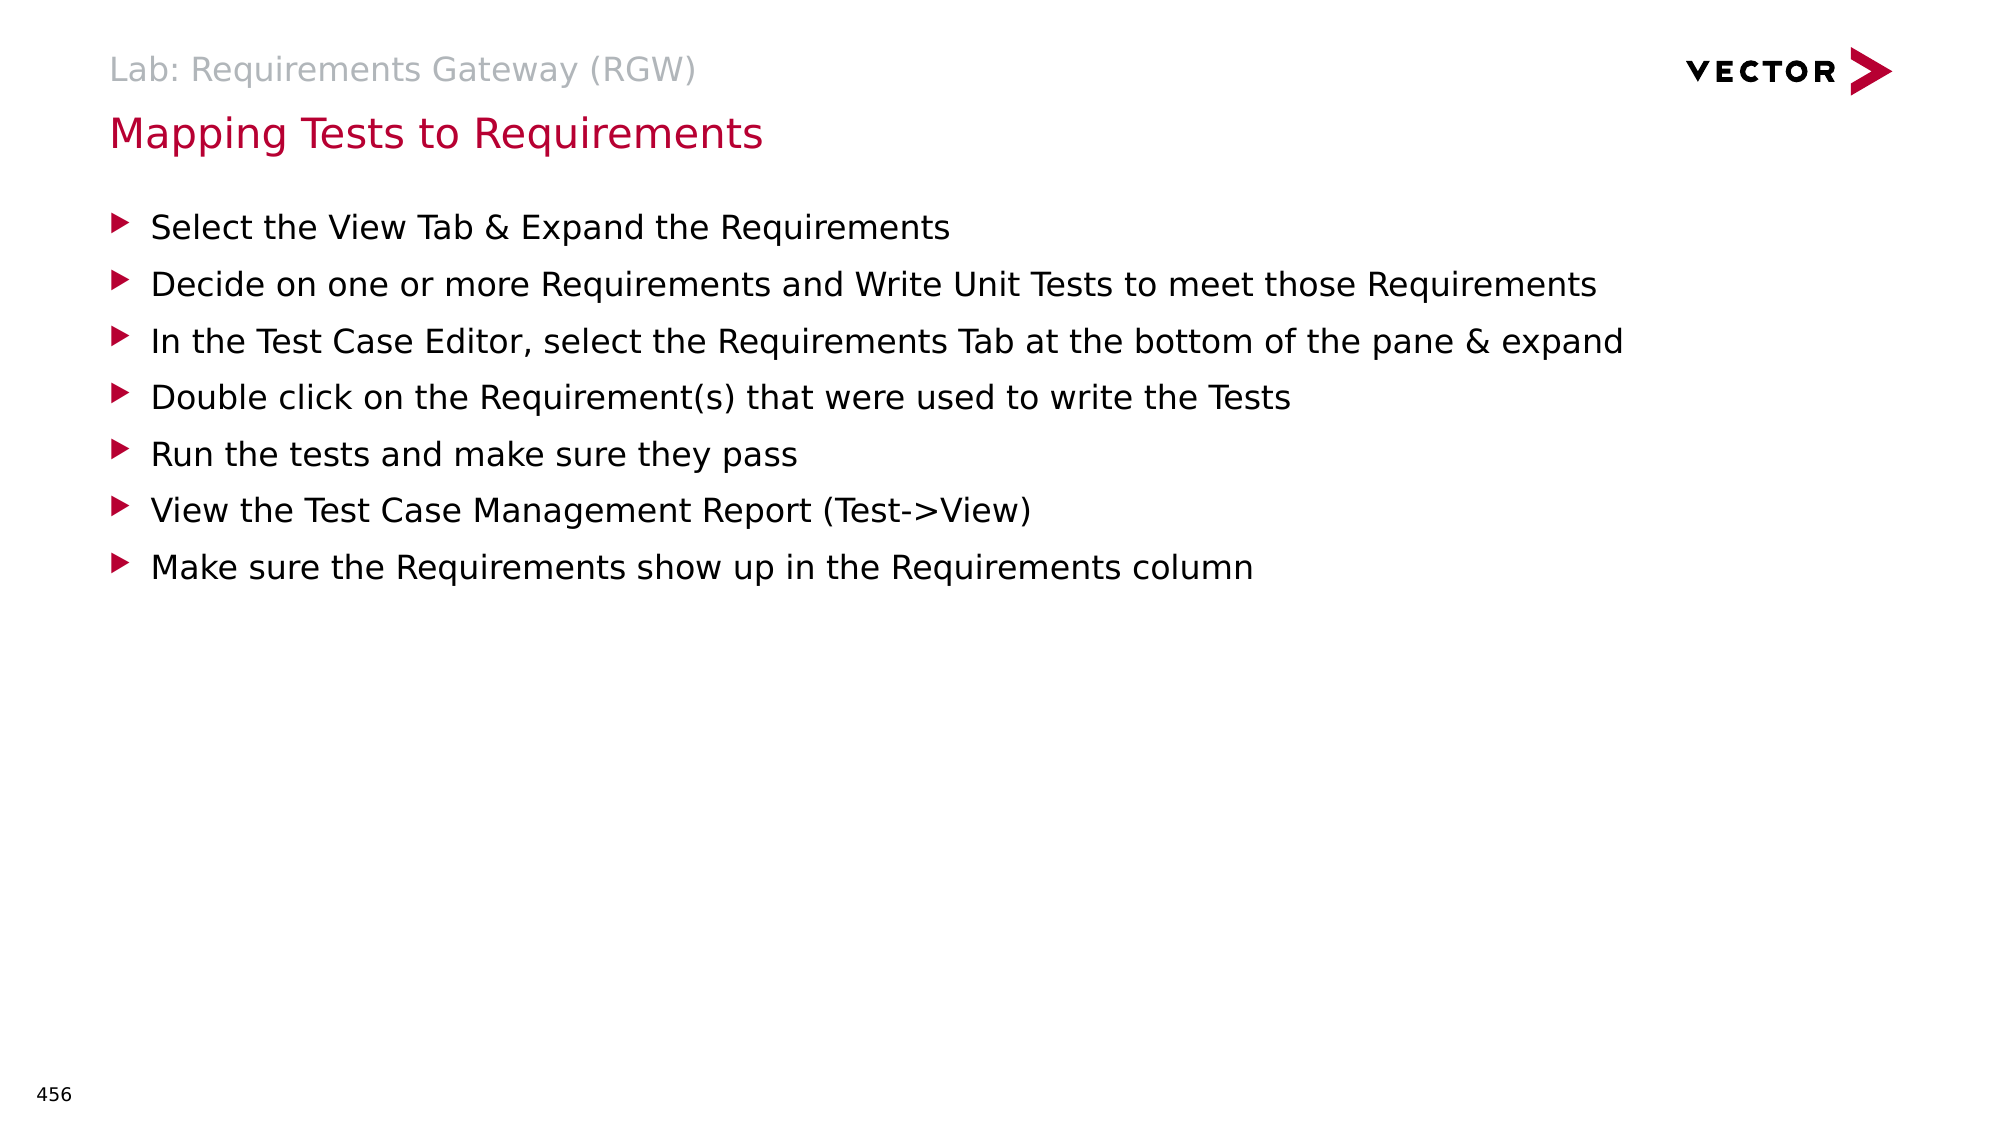

# Lab: Requirements Gateway (RGW)
Mapping Tests to Requirements
Select the View Tab & Expand the Requirements
Decide on one or more Requirements and Write Unit Tests to meet those Requirements
In the Test Case Editor, select the Requirements Tab at the bottom of the pane & expand
Double click on the Requirement(s) that were used to write the Tests
Run the tests and make sure they pass
View the Test Case Management Report (Test->View)
Make sure the Requirements show up in the Requirements column